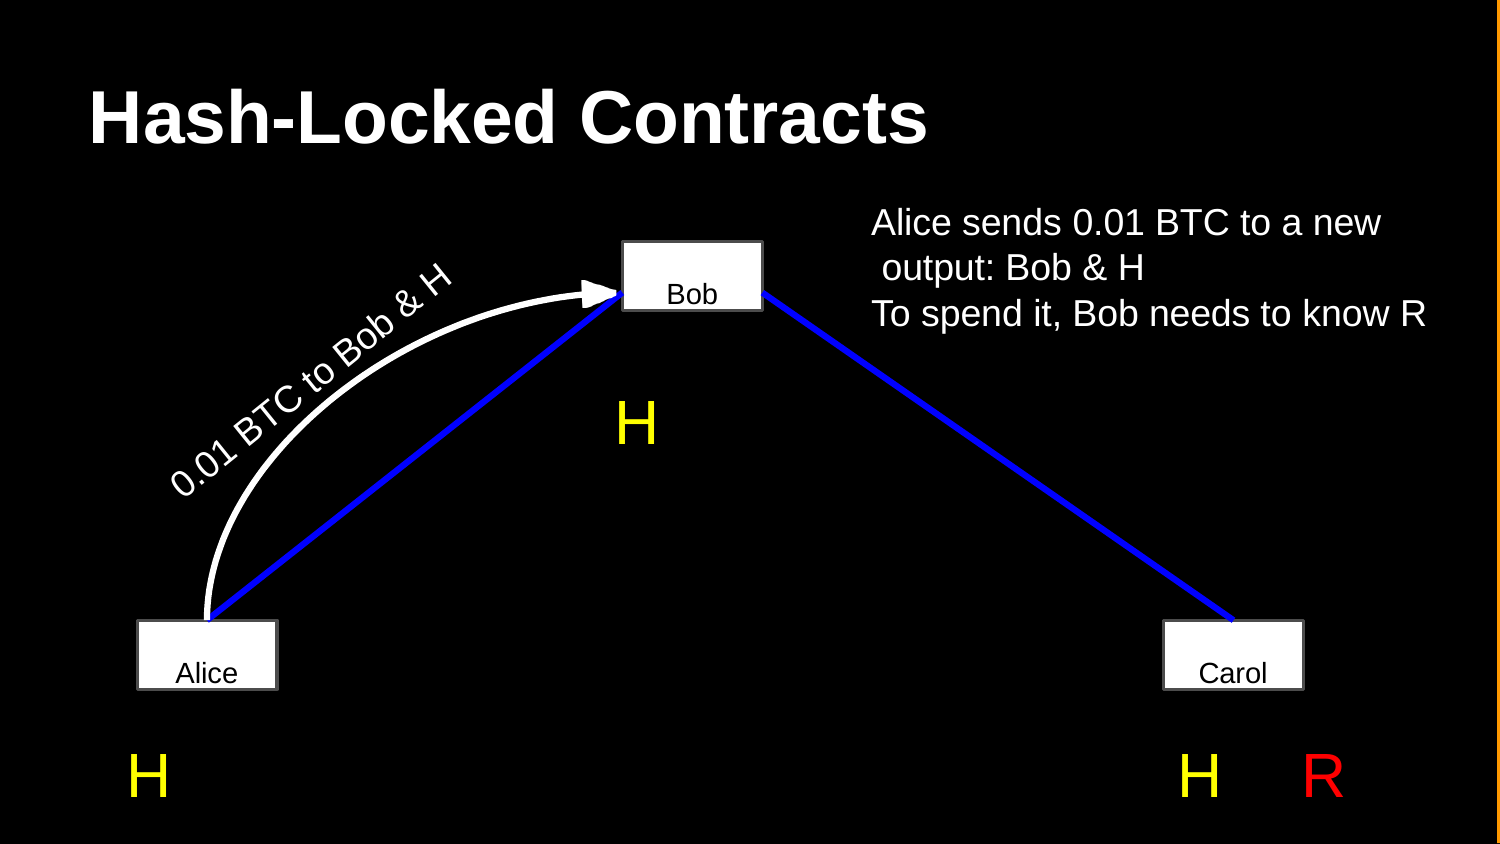

# Hash-Locked Contracts
Alice sends 0.01 BTC to a new  output: Bob & H
To spend it, Bob needs to know R

Bob

0.01 BTC to Bob & H
H

Alice

Carol
H
H
R